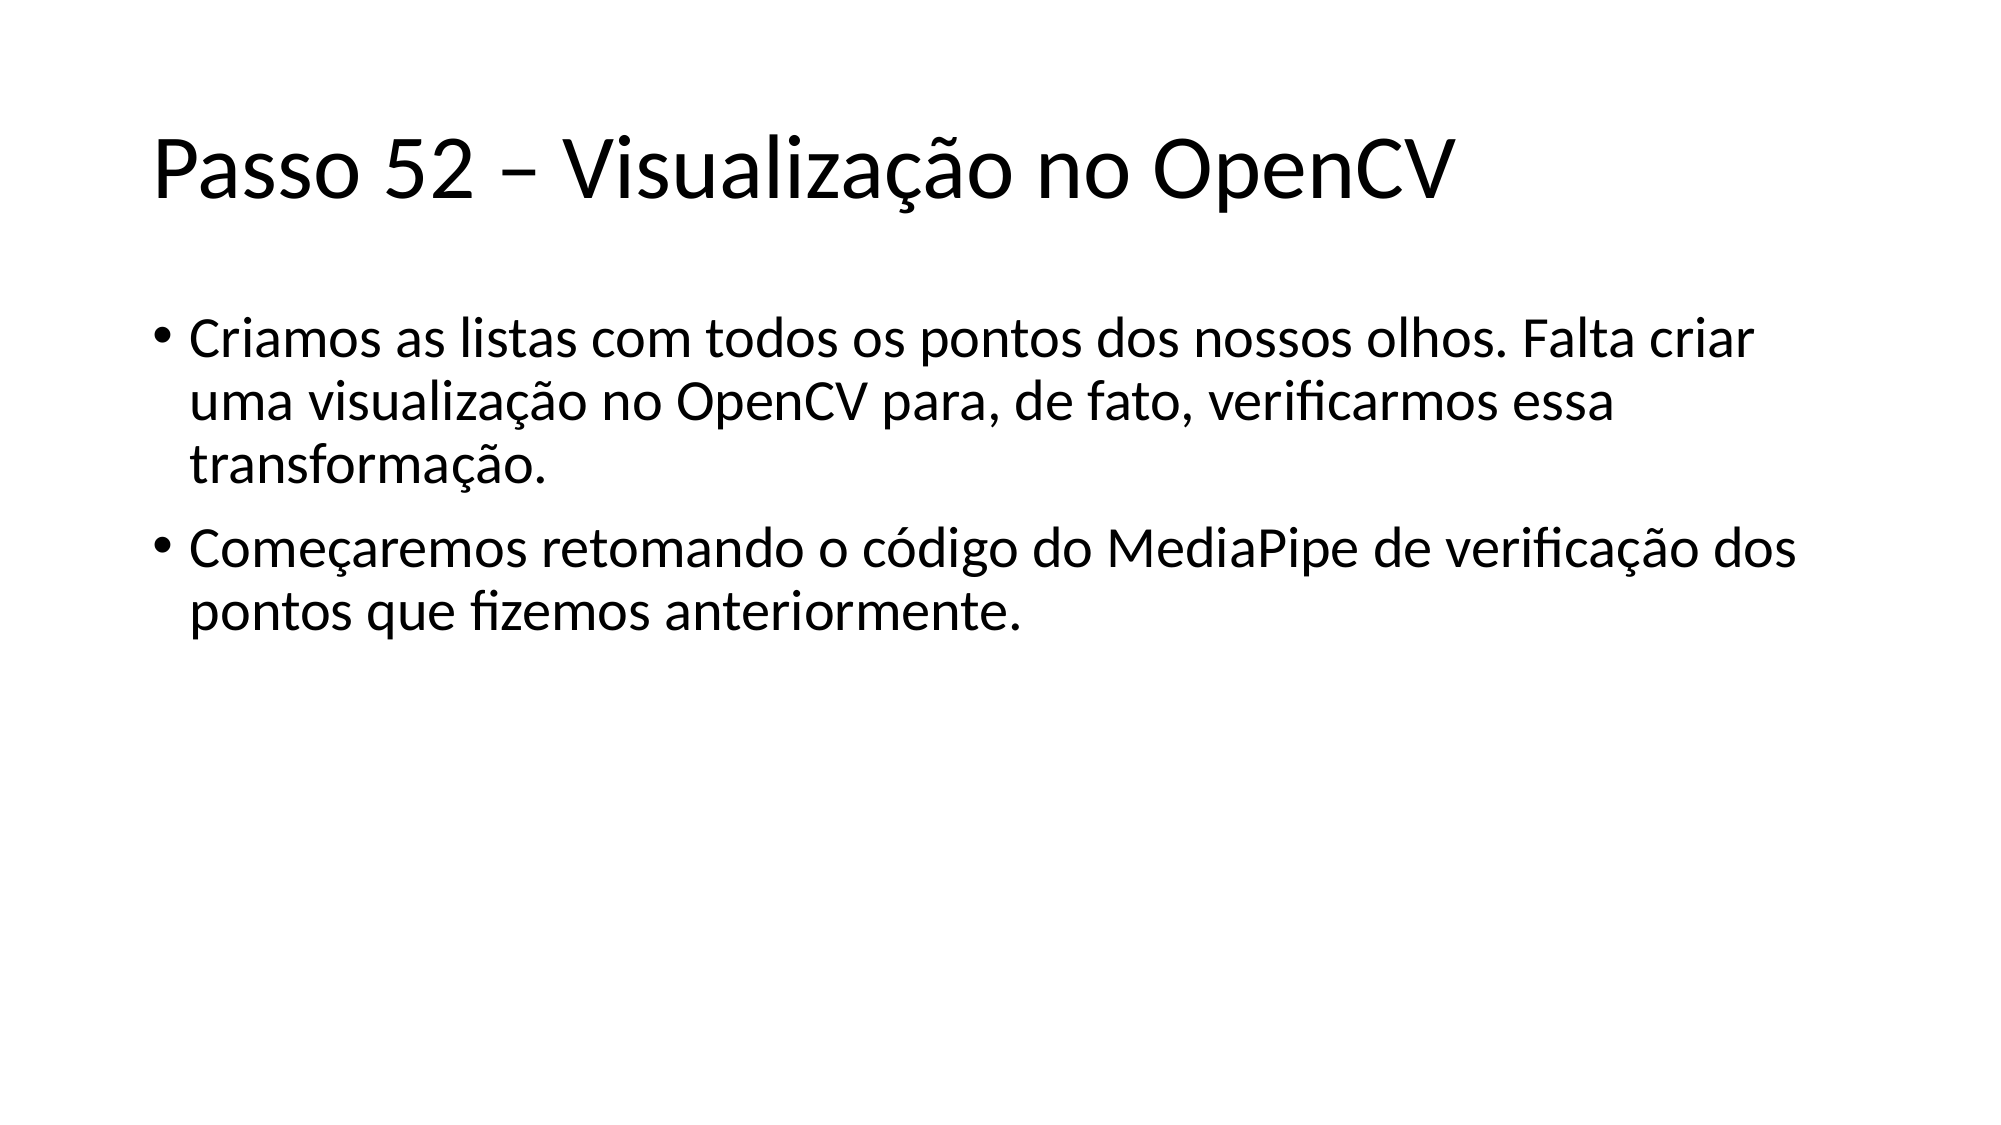

# Passo 52 – Visualização no OpenCV
Criamos as listas com todos os pontos dos nossos olhos. Falta criar uma visualização no OpenCV para, de fato, verificarmos essa transformação.
Começaremos retomando o código do MediaPipe de verificação dos pontos que fizemos anteriormente.